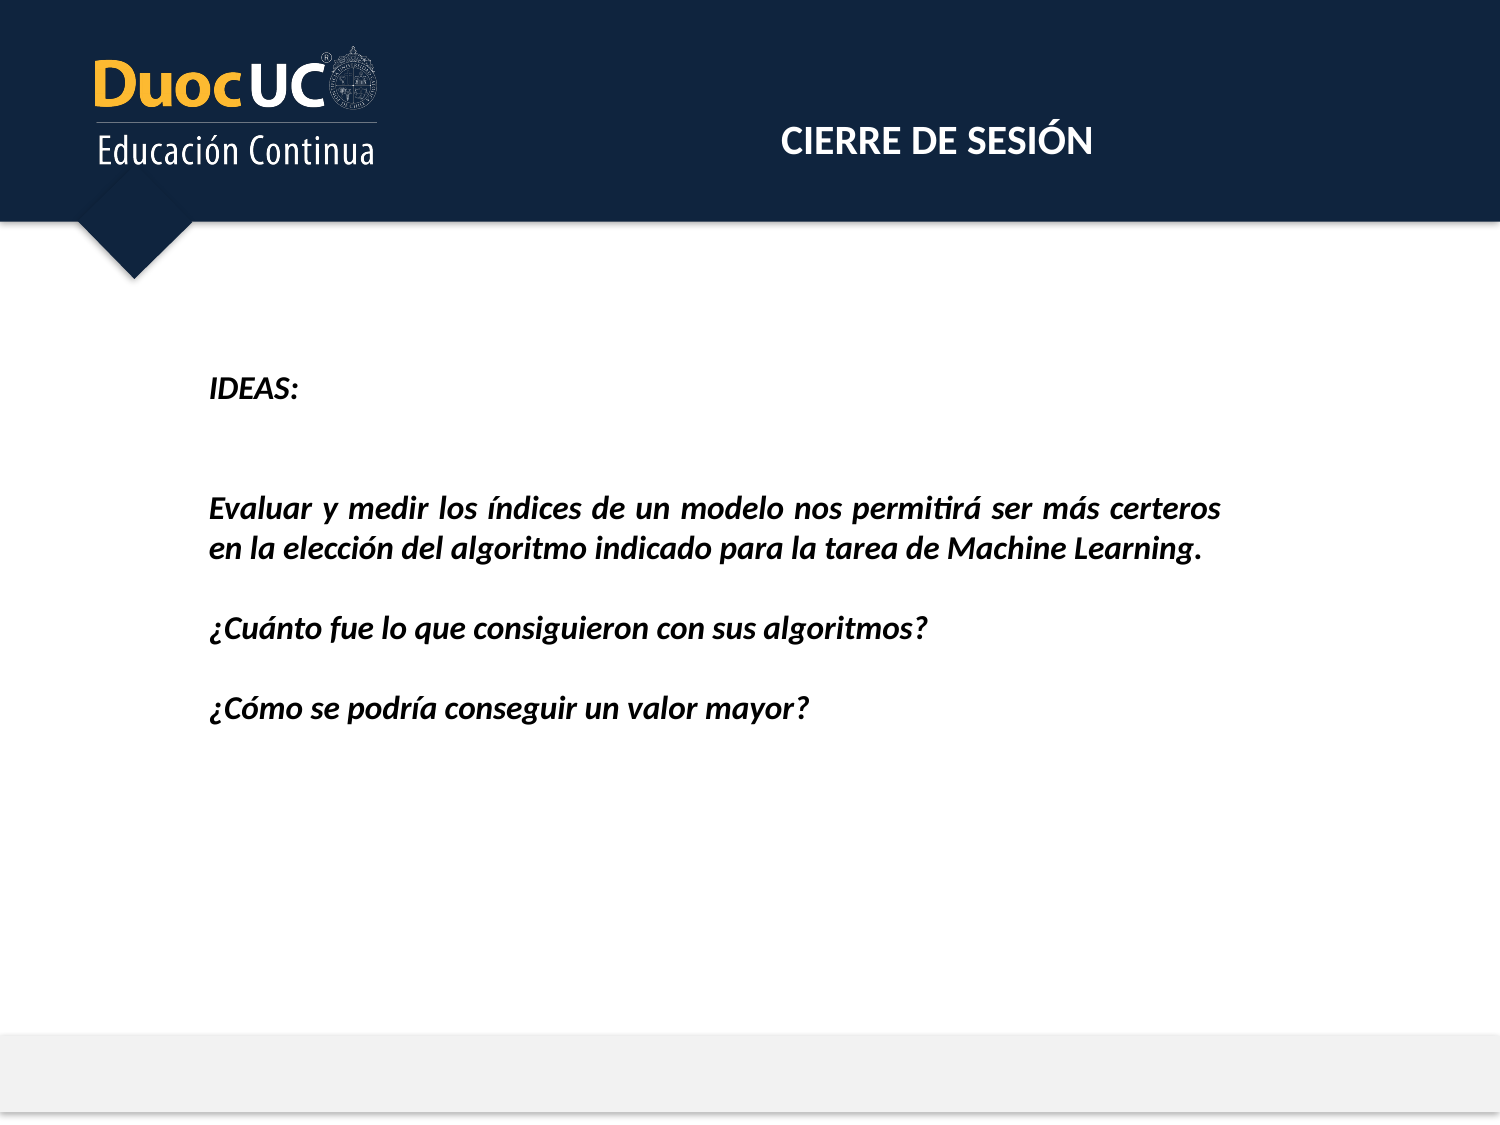

CIERRE DE SESIÓN
IDEAS:

Evaluar y medir los índices de un modelo nos permitirá ser más certeros en la elección del algoritmo indicado para la tarea de Machine Learning.

¿Cuánto fue lo que consiguieron con sus algoritmos?

¿Cómo se podría conseguir un valor mayor?